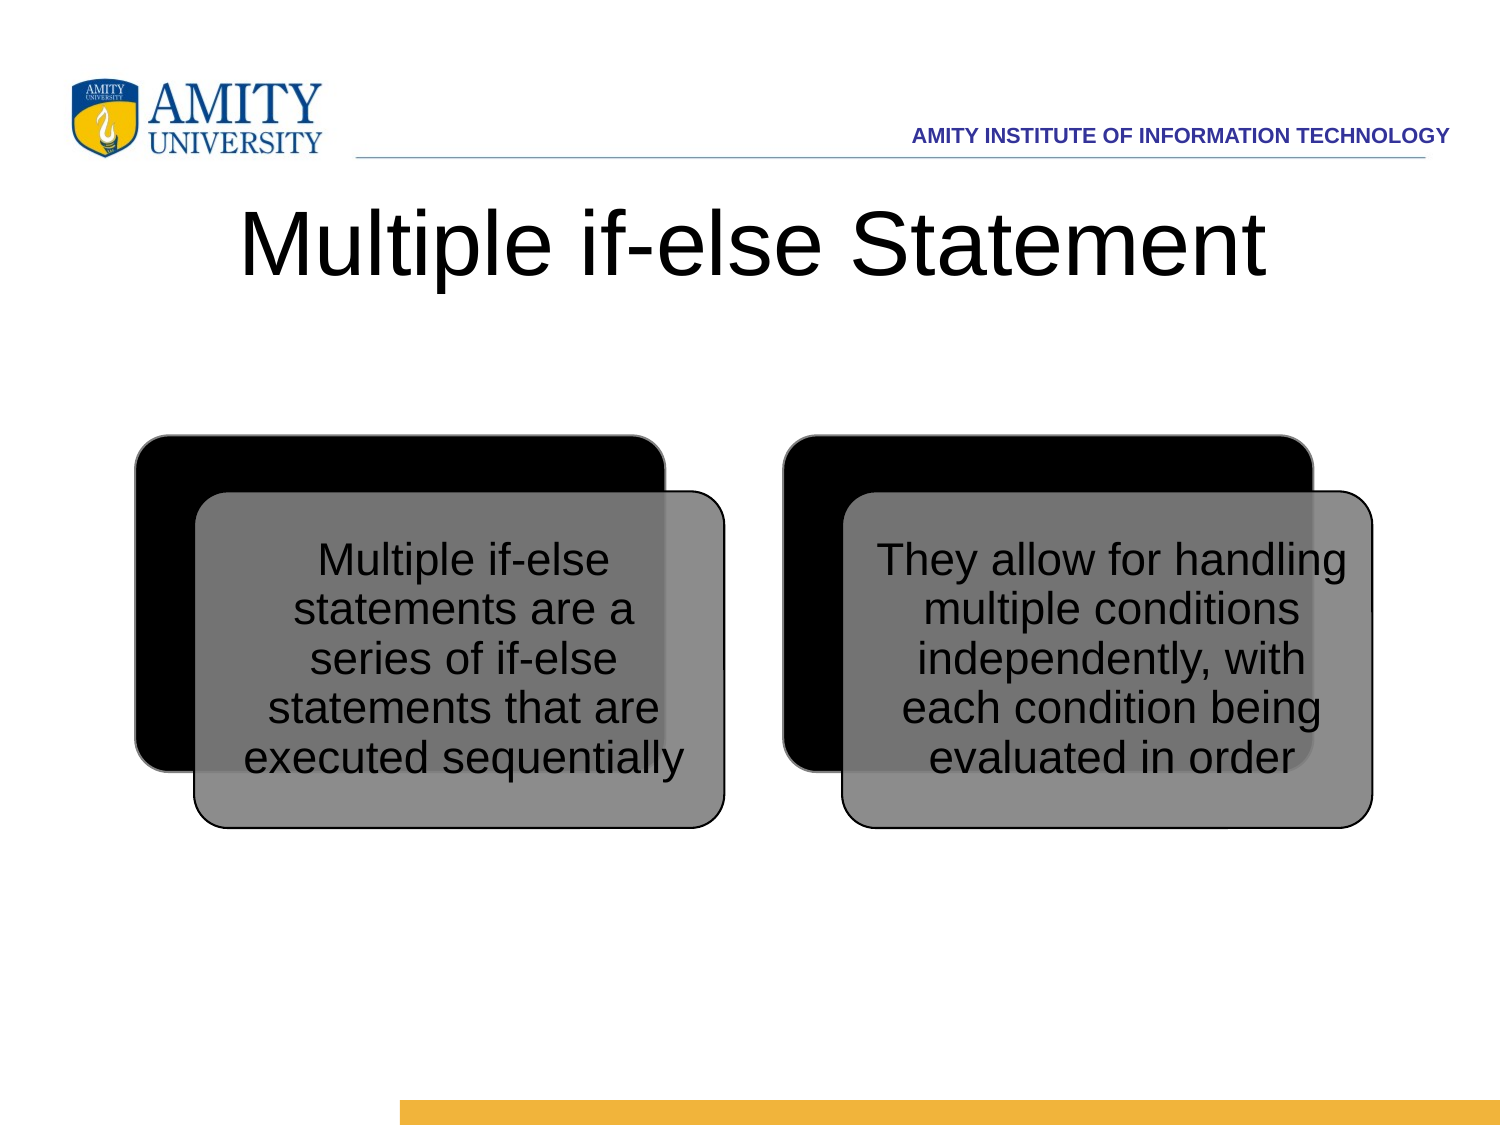

# Multiple if-else Statement
Multiple if-else statements are a series of if-else statements that are executed sequentially
They allow for handling multiple conditions independently, with each condition being evaluated in order